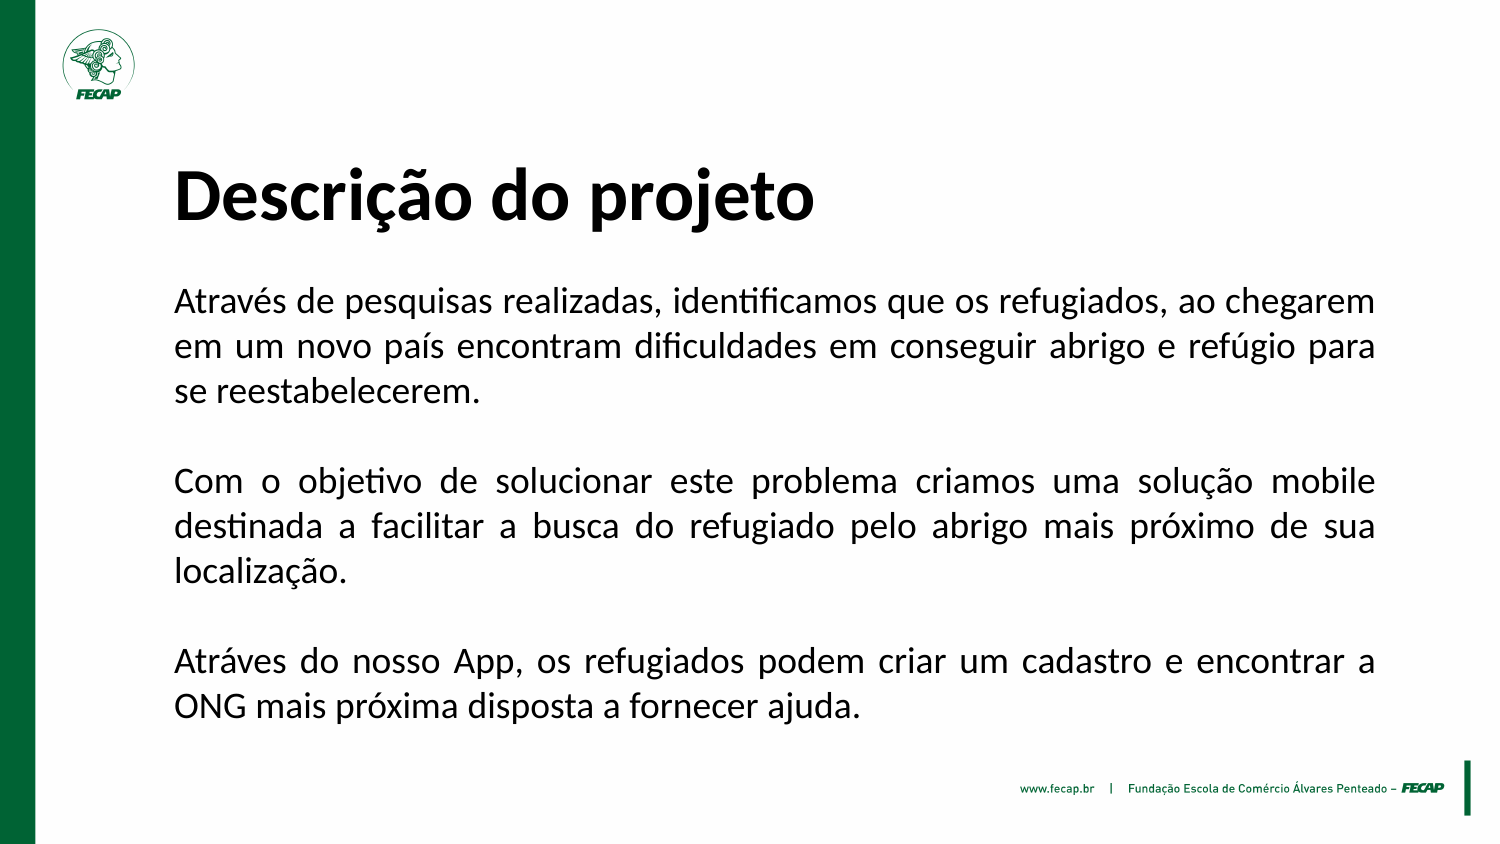

Descrição do projeto
Através de pesquisas realizadas, identificamos que os refugiados, ao chegarem em um novo país encontram dificuldades em conseguir abrigo e refúgio para se reestabelecerem.

Com o objetivo de solucionar este problema criamos uma solução mobile destinada a facilitar a busca do refugiado pelo abrigo mais próximo de sua localização.

Atráves do nosso App, os refugiados podem criar um cadastro e encontrar a ONG mais próxima disposta a fornecer ajuda.